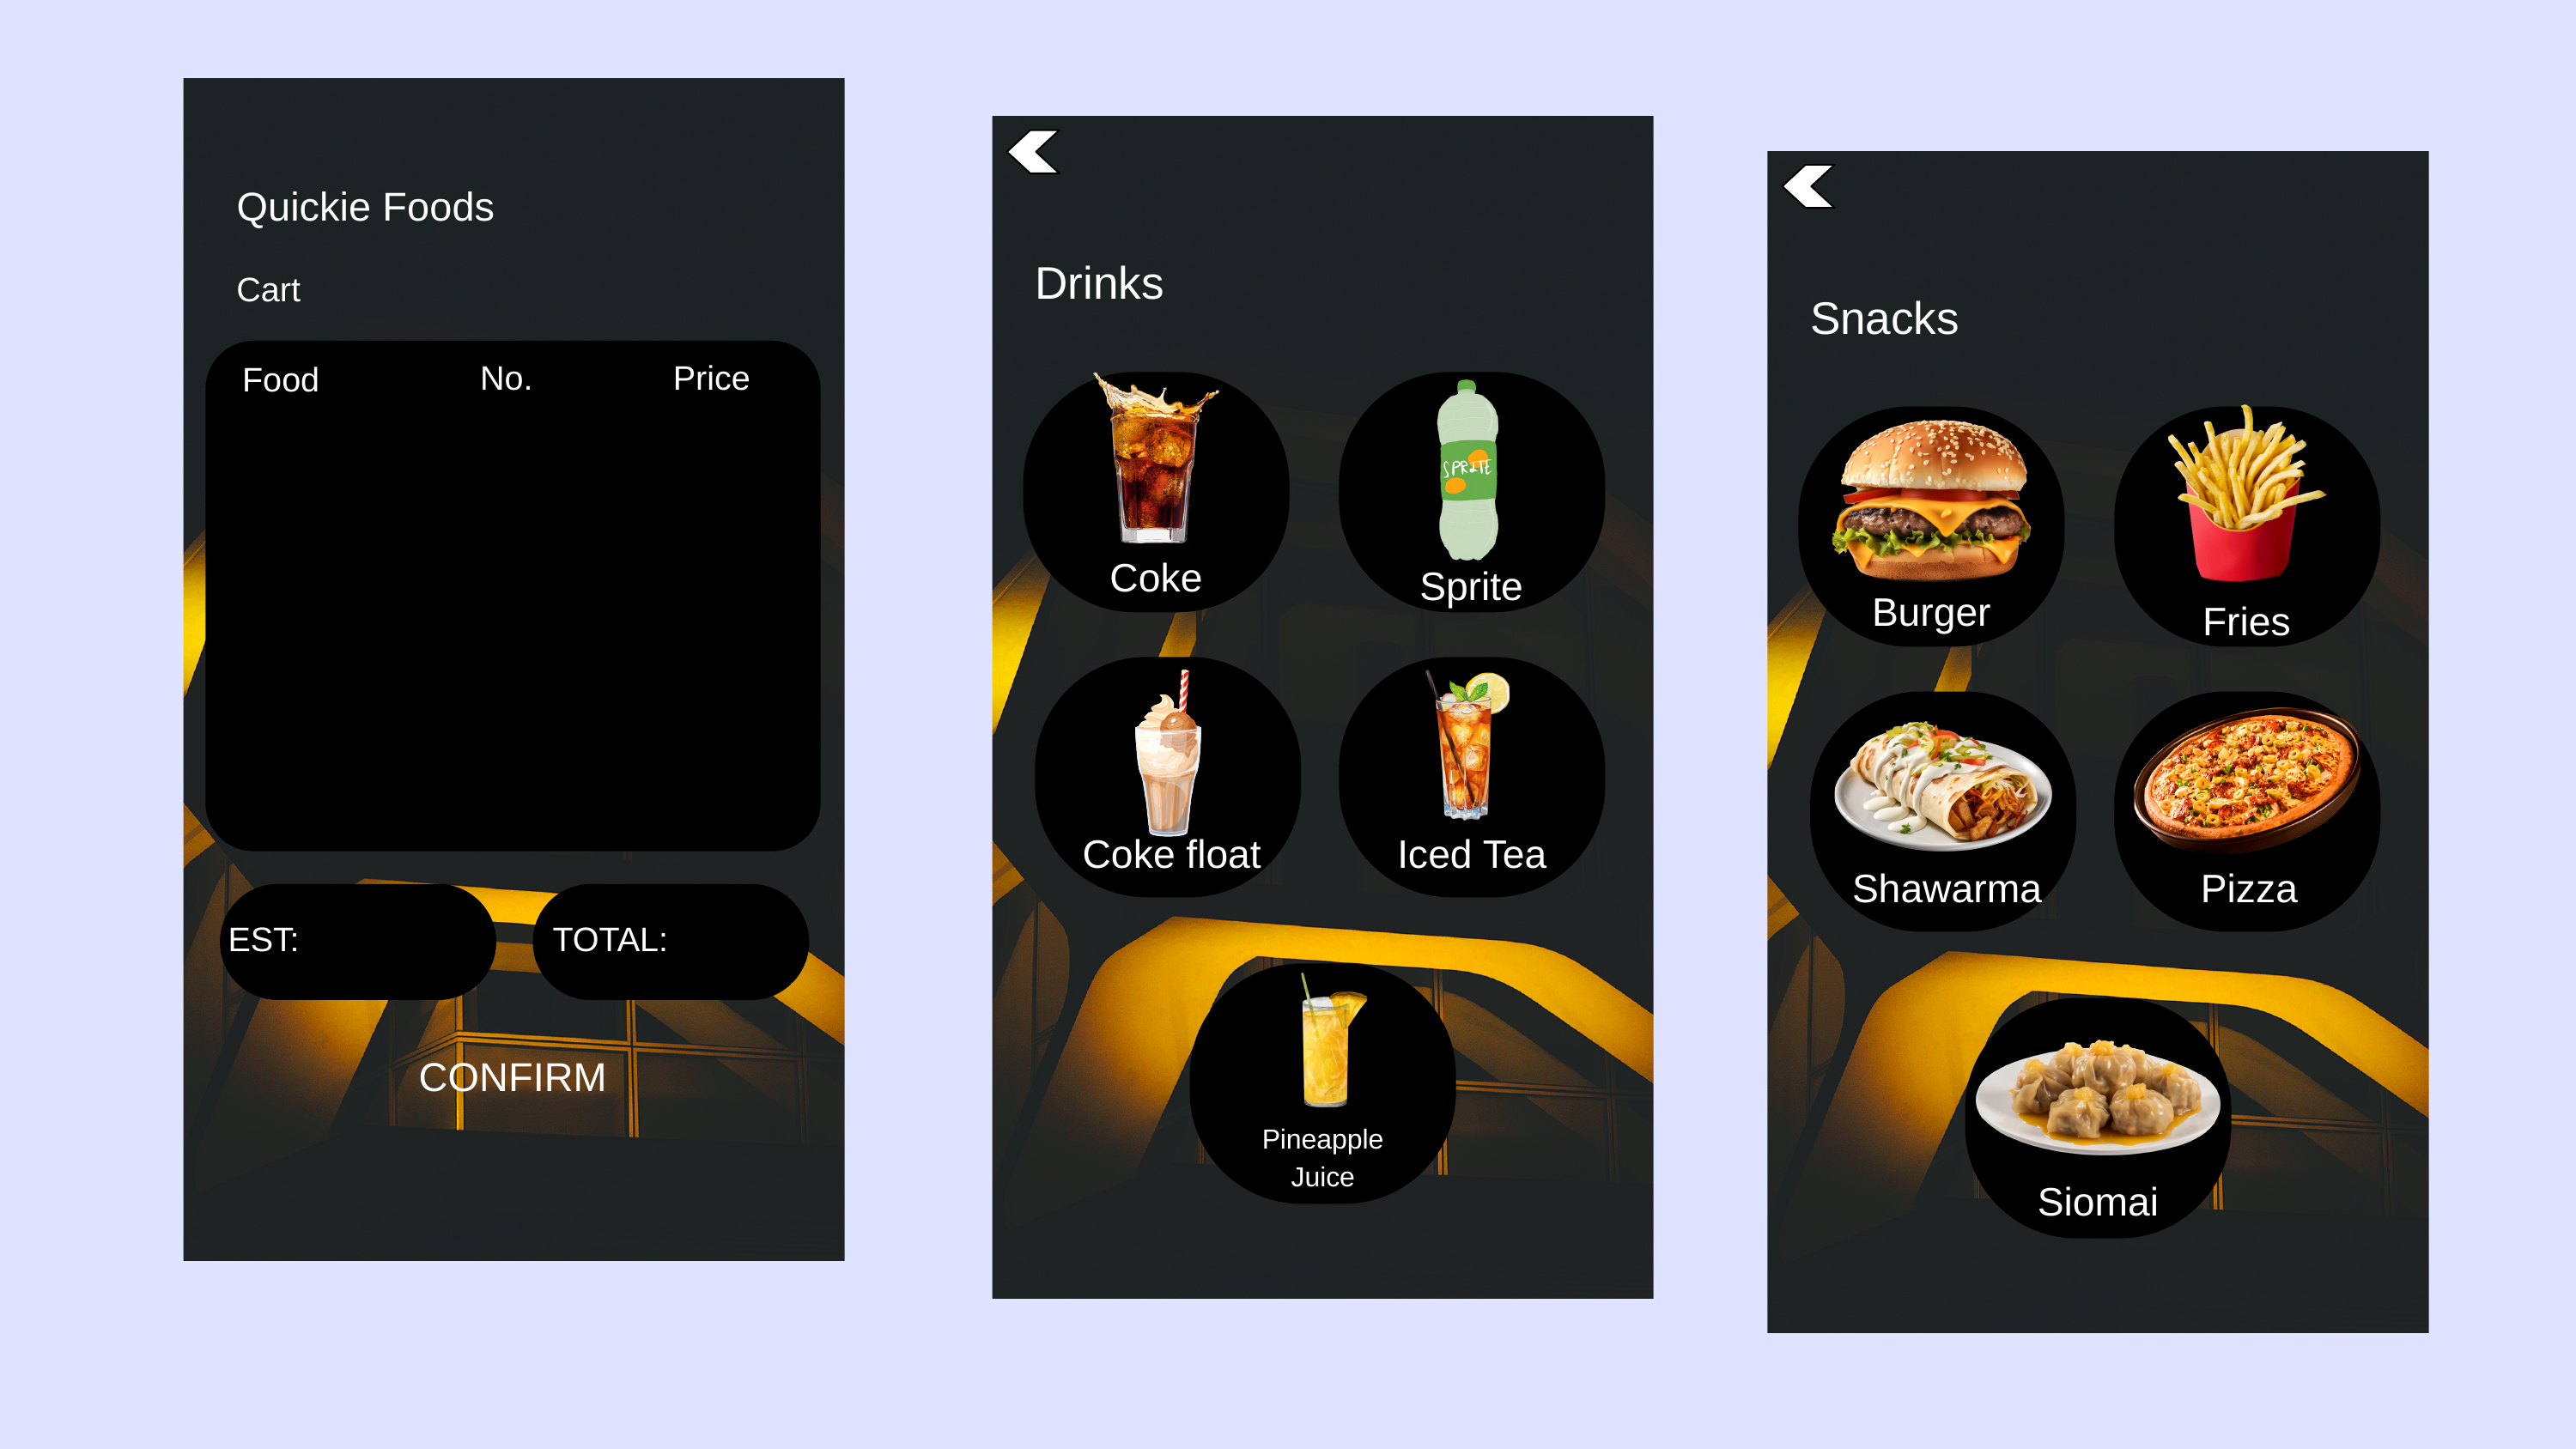

Quickie Foods
Drinks
Cart
Snacks

No.
Price
Food

Coke
Sprite
Burger
Fries

Coke float
Iced Tea
Shawarma
Pizza

EST:
TOTAL:

CONFIRM
Pineapple
Juice
Siomai